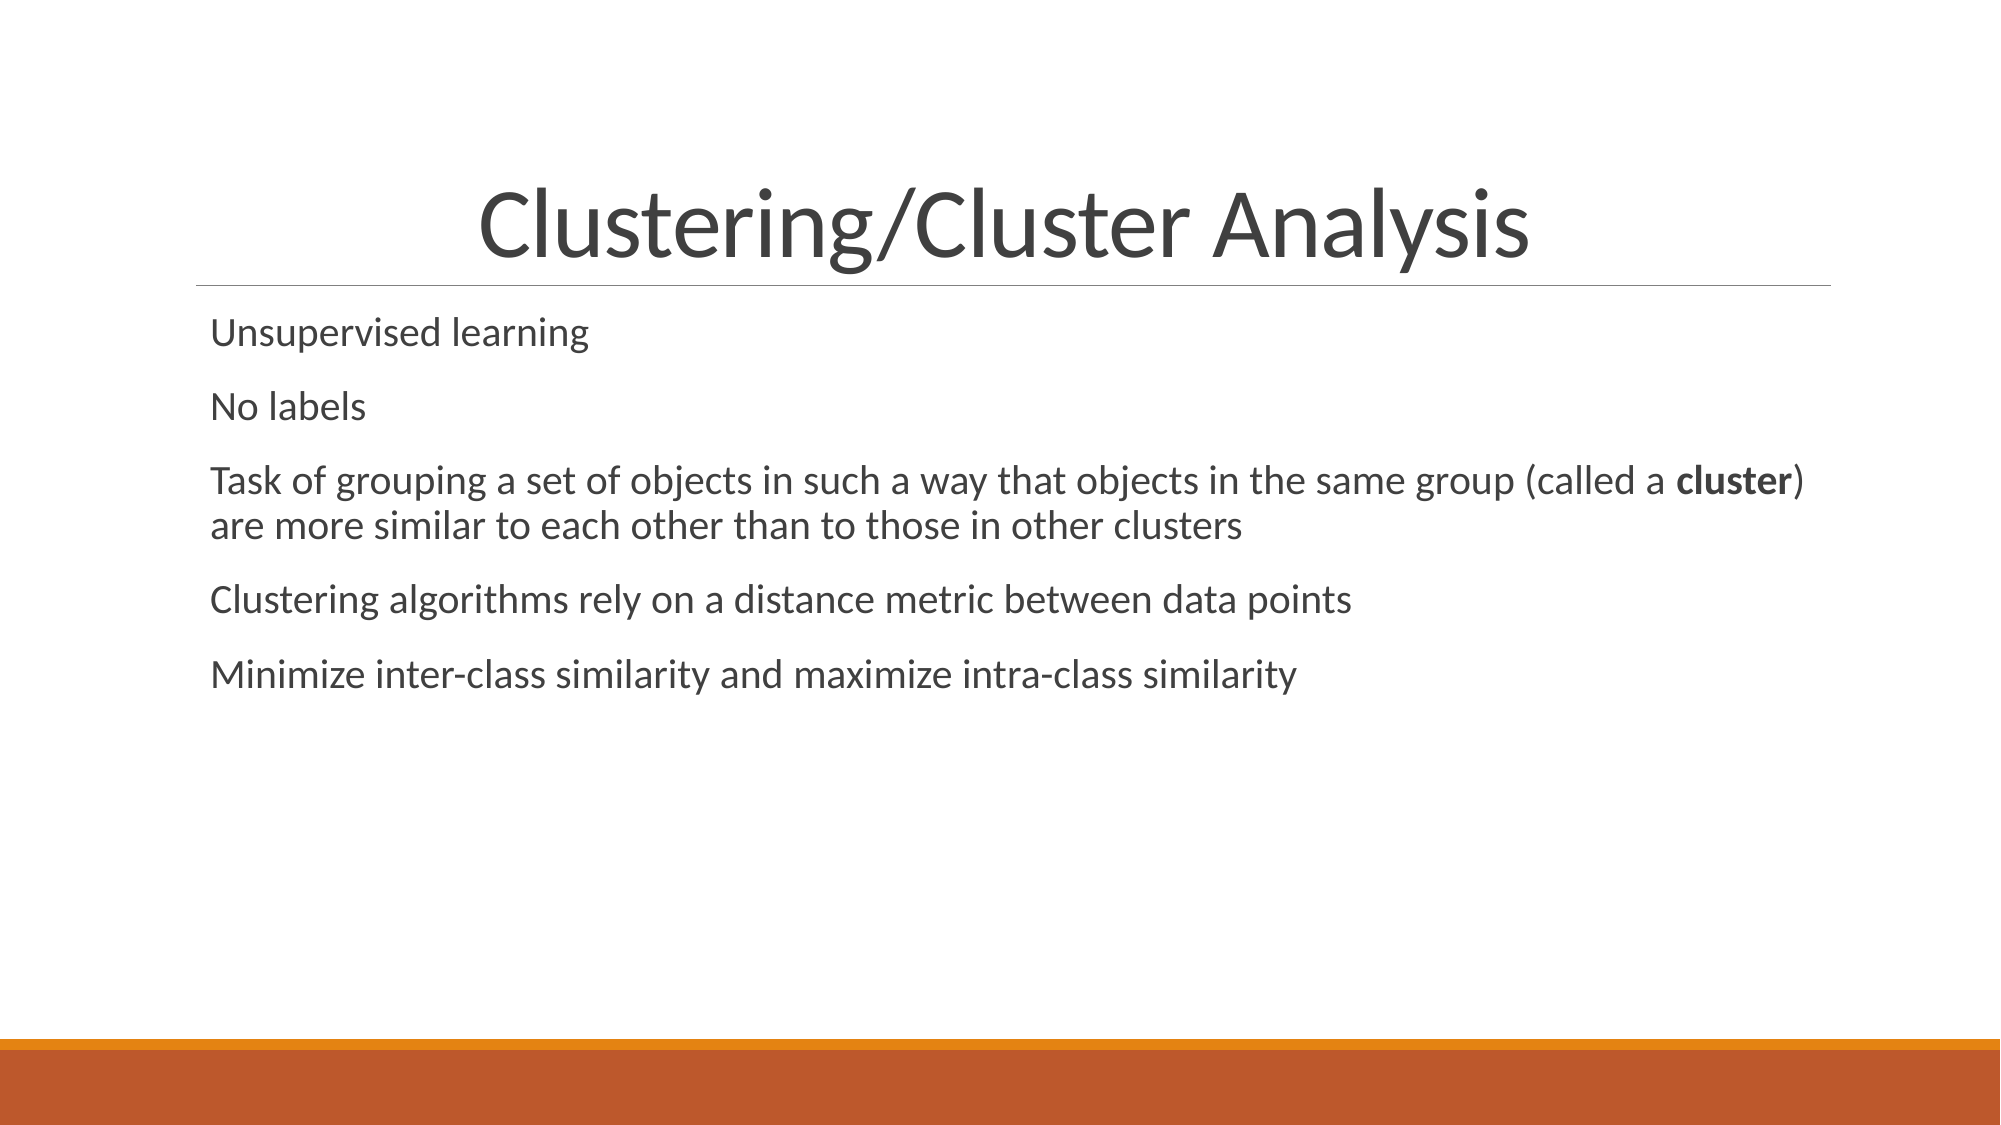

# Clustering/Cluster Analysis
Unsupervised learning
No labels
Task of grouping a set of objects in such a way that objects in the same group (called a cluster) are more similar to each other than to those in other clusters
Clustering algorithms rely on a distance metric between data points
Minimize inter-class similarity and maximize intra-class similarity